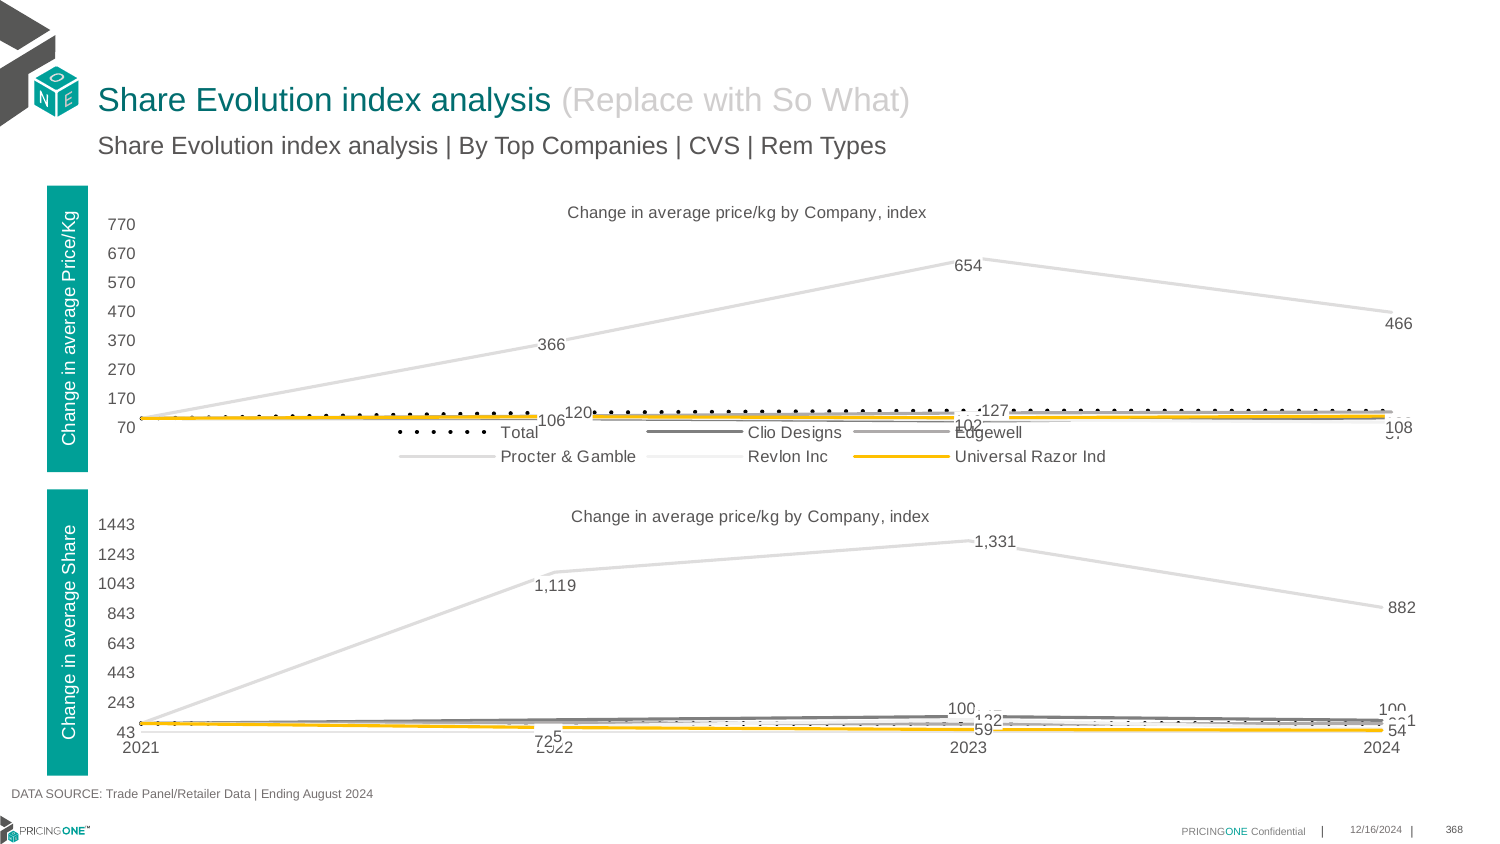

# Share Evolution index analysis (Replace with So What)
Share Evolution index analysis | By Top Companies | CVS | Rem Types

### Chart: Change in average price/kg by Company, index

| Category | Total | Clio Designs | Edgewell | Procter & Gamble | Revlon Inc | Universal Razor Ind |
|---|---|---|---|---|---|---|
| 2021 | 100.0 | 100.0 | 100.0 | 100.0 | 100.0 | 100.0 |
| 2022 | 120.0 | 99.0 | 108.0 | 366.0 | 103.0 | 106.0 |
| 2023 | 127.0 | 91.0 | 119.0 | 654.0 | 96.0 | 102.0 |
| 2024 | 126.0 | 102.0 | 122.0 | 466.0 | 87.0 | 108.0 |
Change in average Price/Kg

### Chart: Change in average price/kg by Company, index

| Category | Total | Clio Designs | Edgewell | Procter & Gamble | Revlon Inc | Universal Razor Ind |
|---|---|---|---|---|---|---|
| 2021 | 100.0 | 100.0 | 100.0 | 100.0 | 100.0 | 100.0 |
| 2022 | 100.0 | 124.0 | 105.0 | 1119.0 | 81.0 | 72.0 |
| 2023 | 100.0 | 147.0 | 95.0 | 1331.0 | 122.0 | 59.0 |
| 2024 | 100.0 | 121.0 | 99.0 | 882.0 | 62.0 | 54.0 |
Change in average Share
DATA SOURCE: Trade Panel/Retailer Data | Ending August 2024

12/16/2024
368